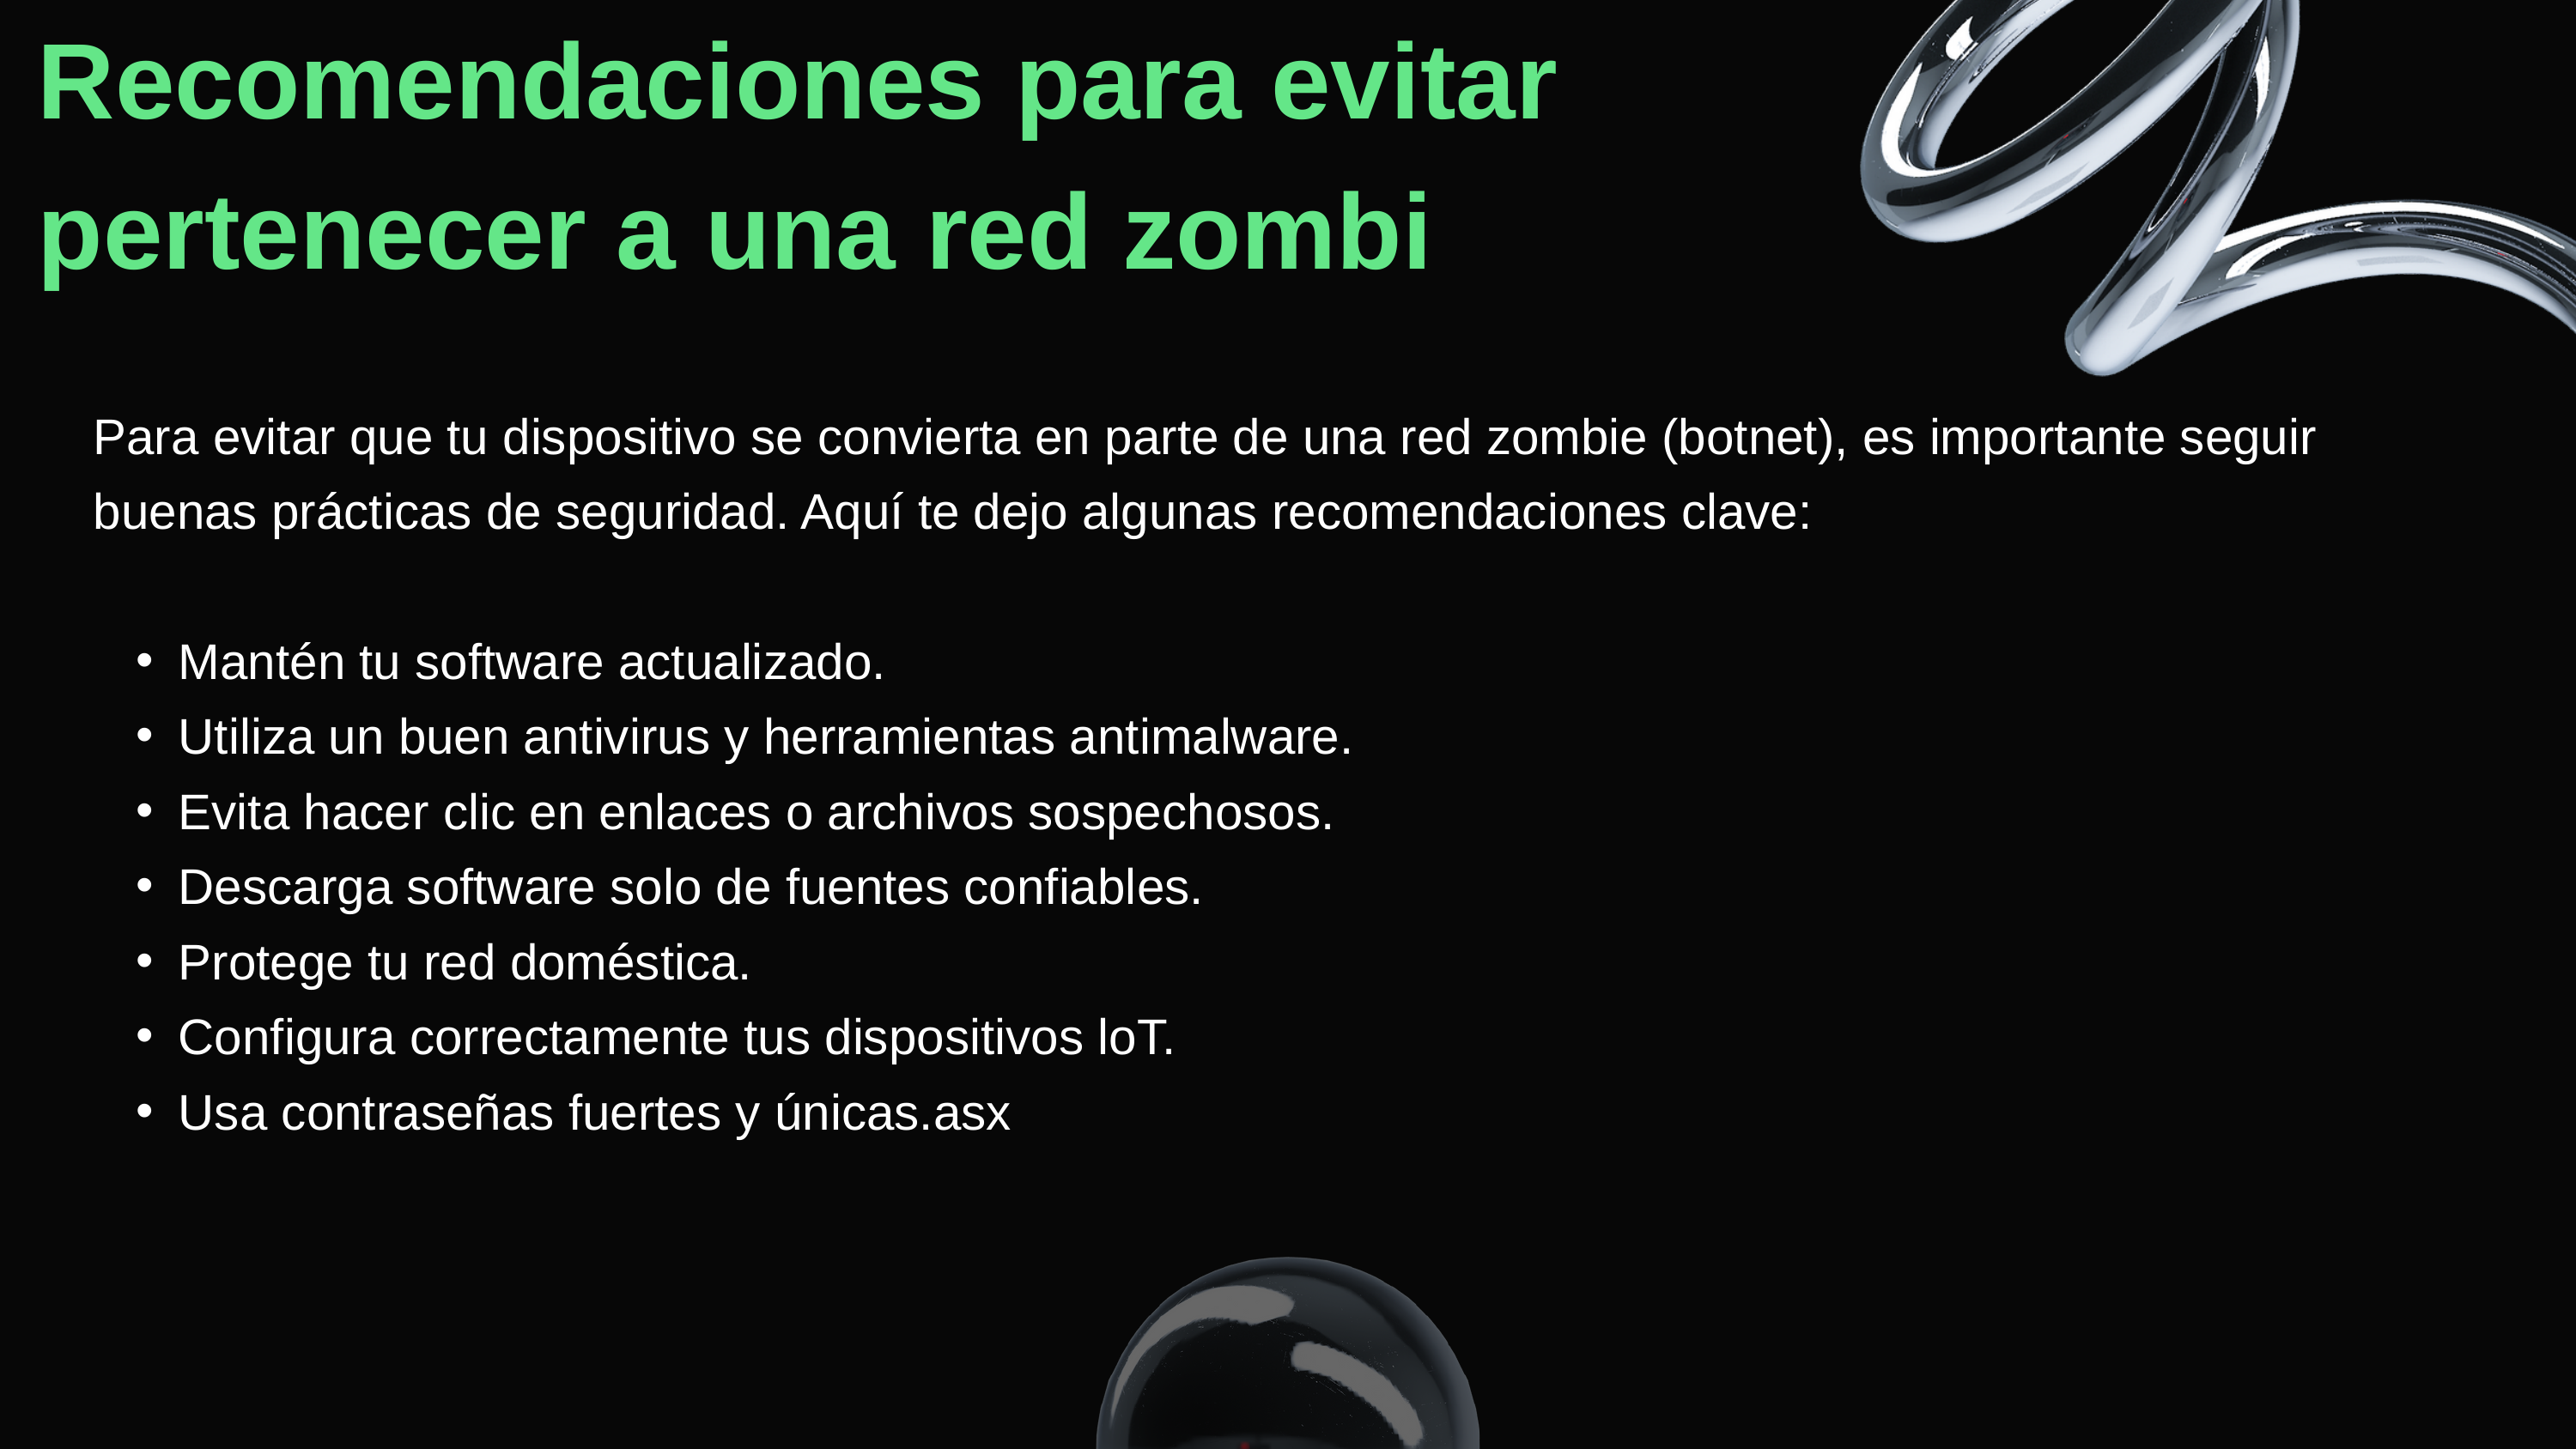

Recomendaciones para evitar pertenecer a una red zombi
Para evitar que tu dispositivo se convierta en parte de una red zombie (botnet), es importante seguir buenas prácticas de seguridad. Aquí te dejo algunas recomendaciones clave:

Mantén tu software actualizado.
Utiliza un buen antivirus y herramientas antimalware.
Evita hacer clic en enlaces o archivos sospechosos.
Descarga software solo de fuentes confiables.
Protege tu red doméstica.
Configura correctamente tus dispositivos loT.
Usa contraseñas fuertes y únicas.asx